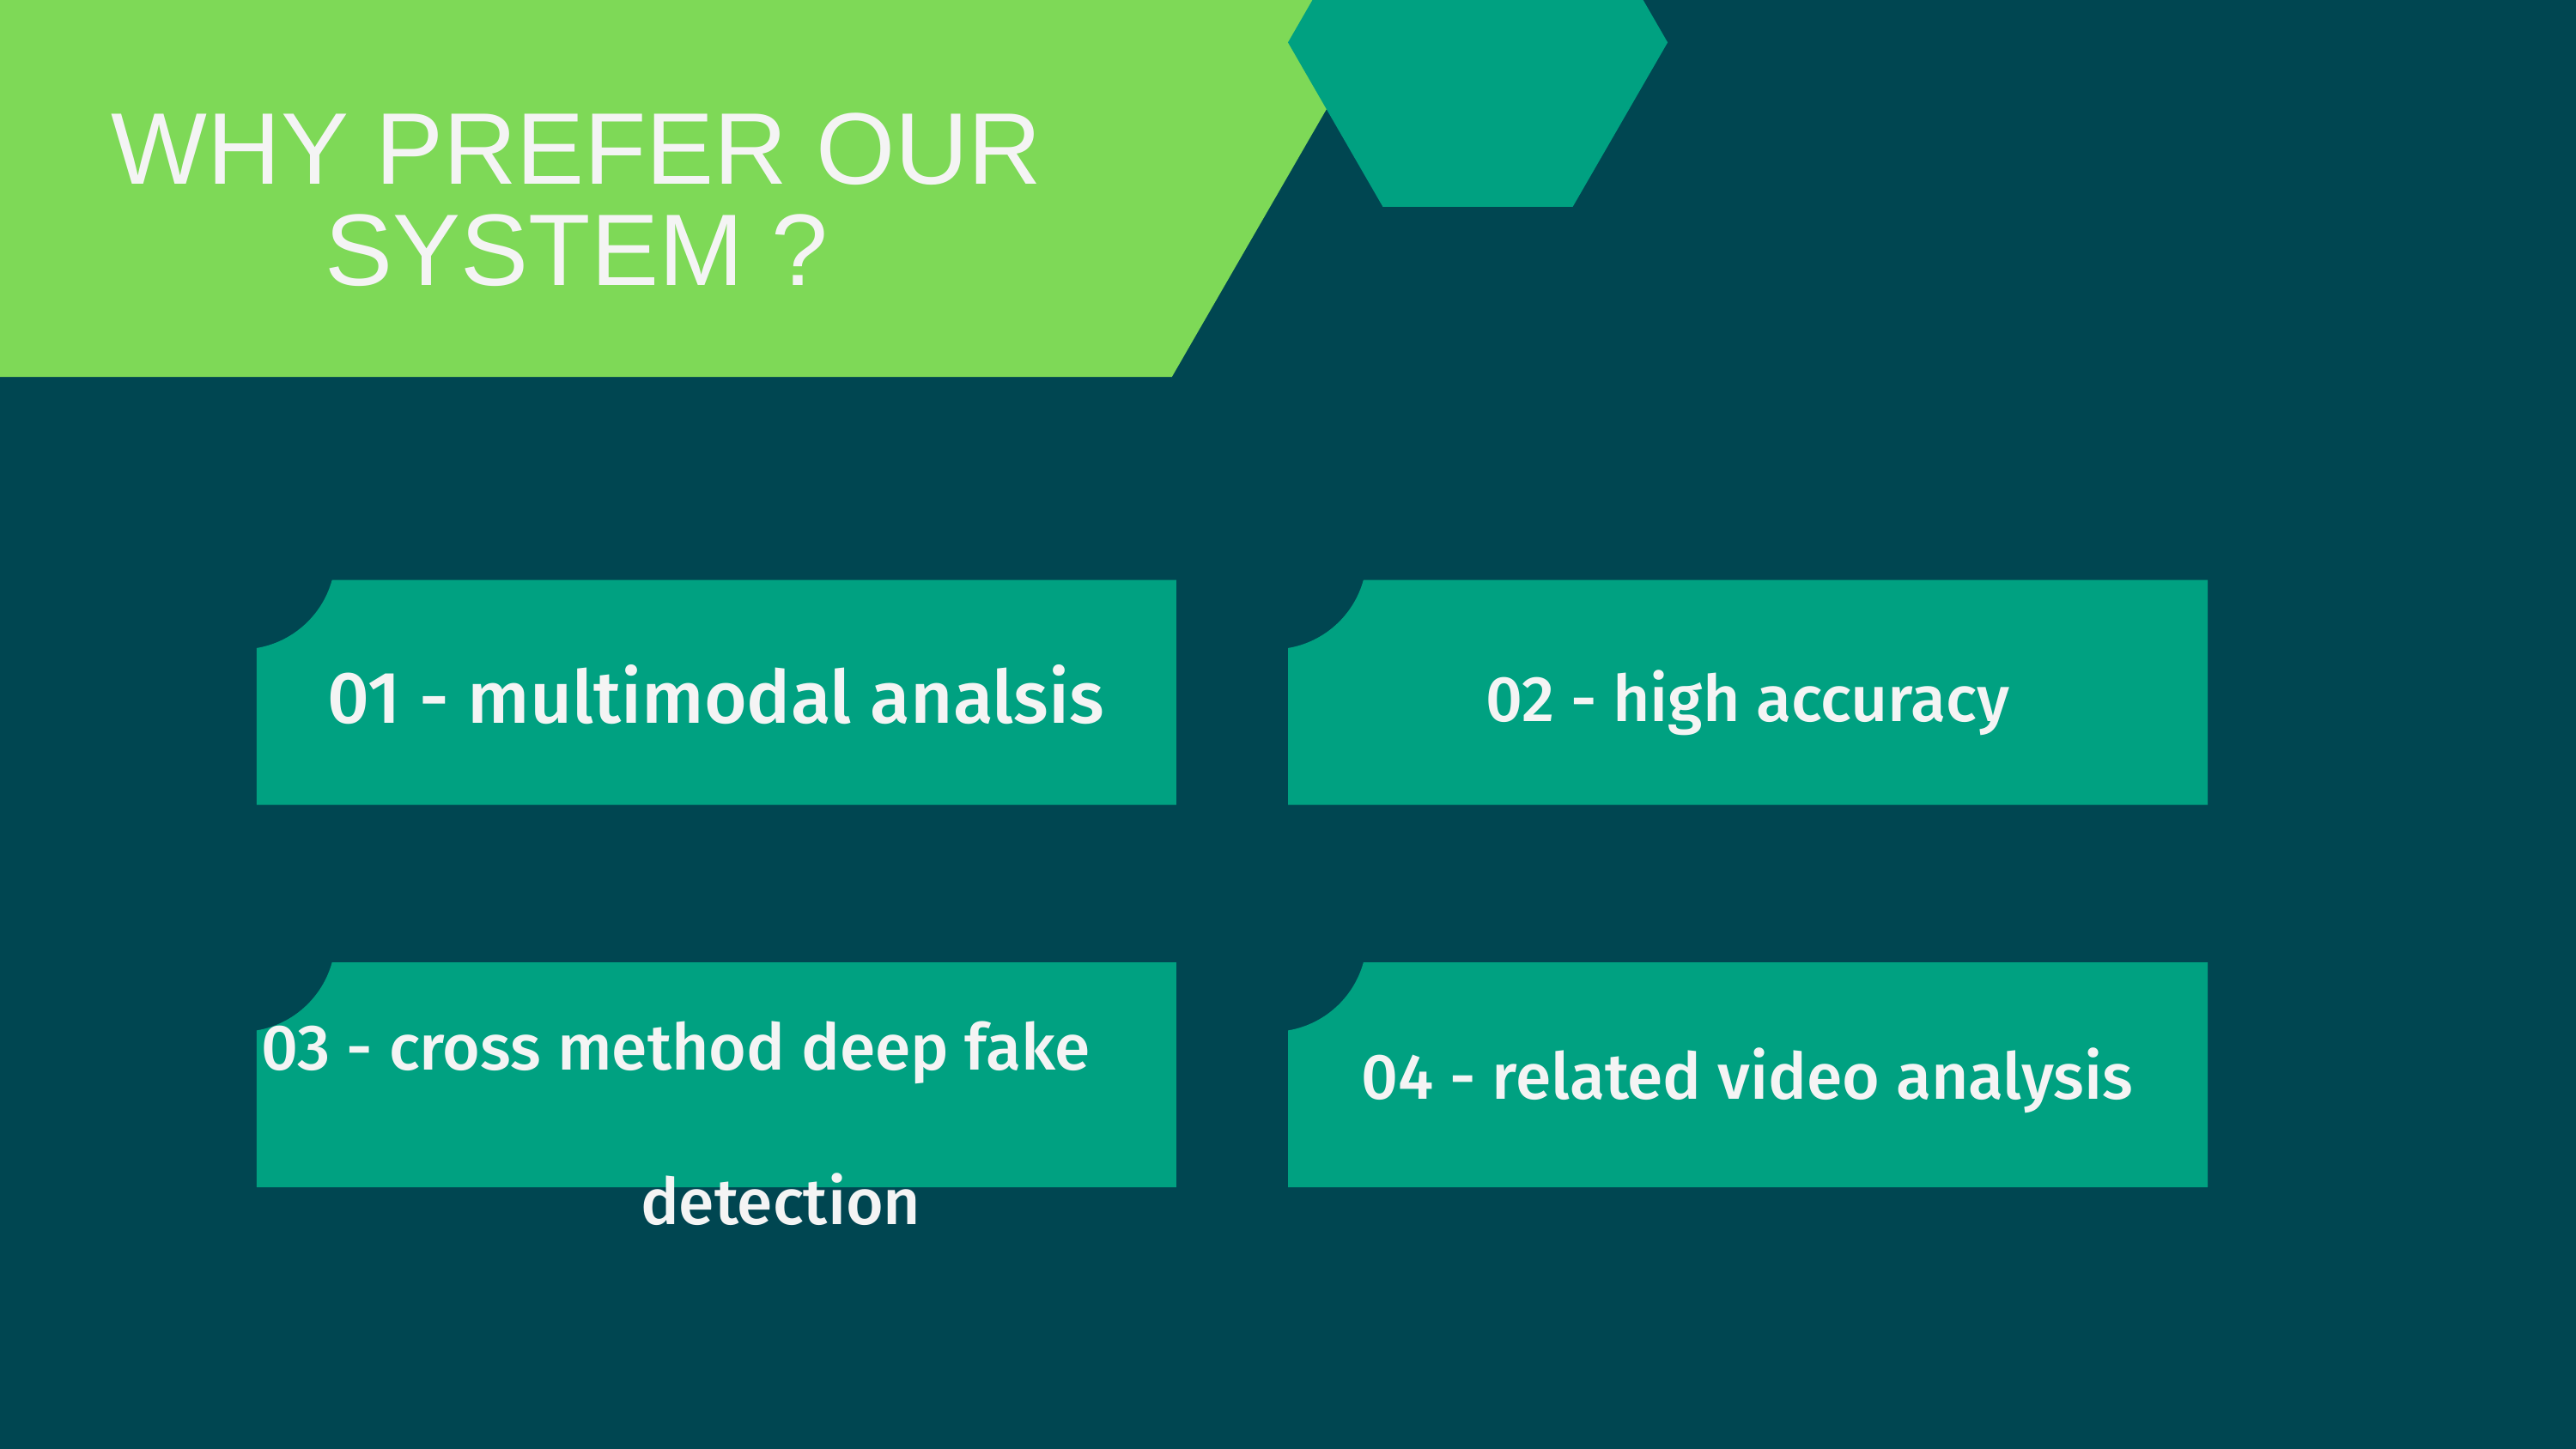

WHY PREFER OUR SYSTEM ?

01 - multimodal analsis
02 - high accuracy

03 - cross method deep fake
        detection
04 - related video analysis